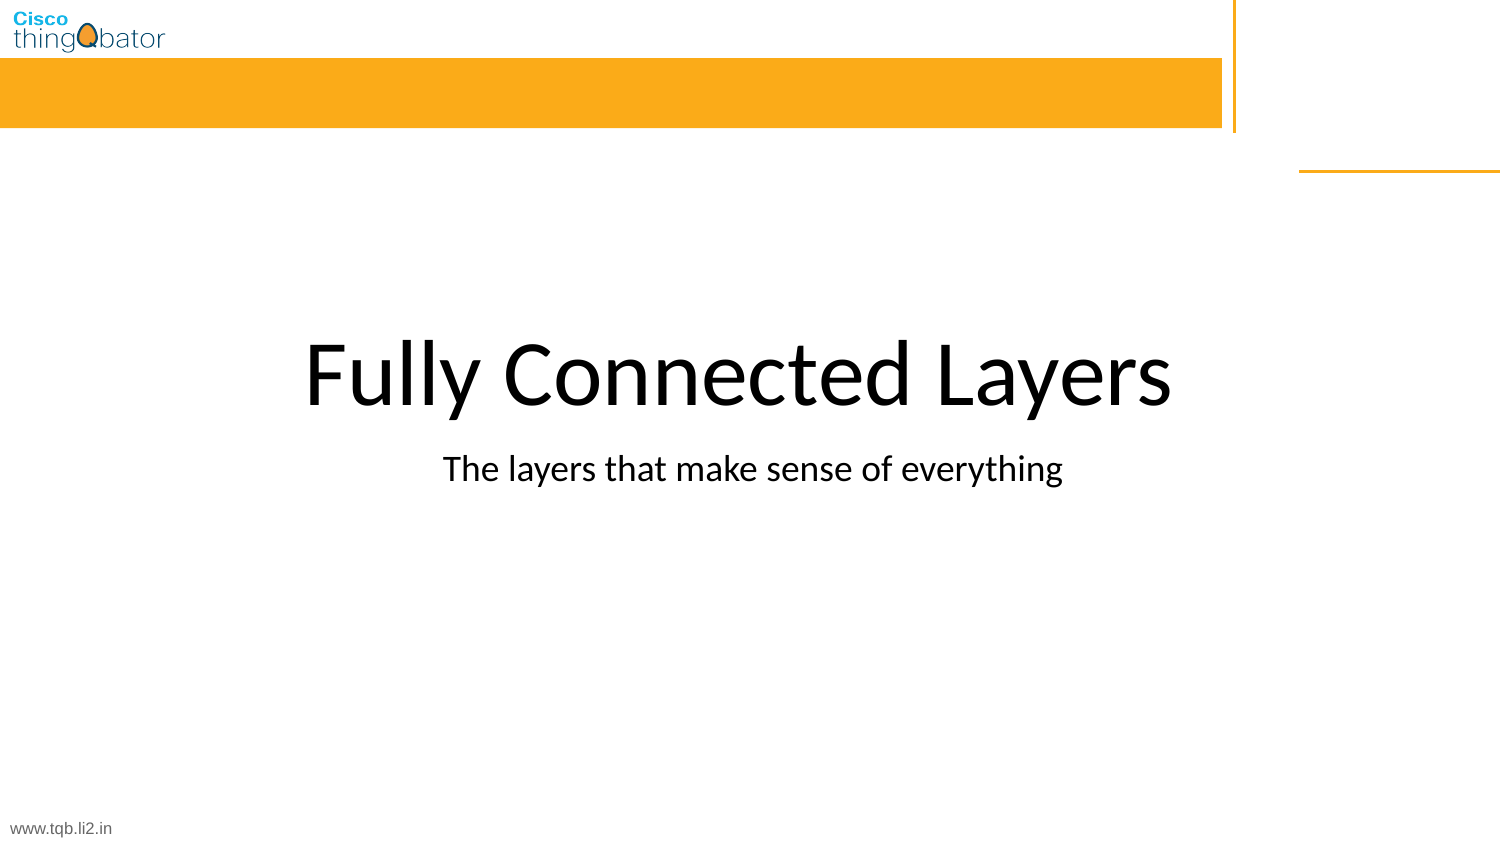

# Fully Connected Layers
The layers that make sense of everything